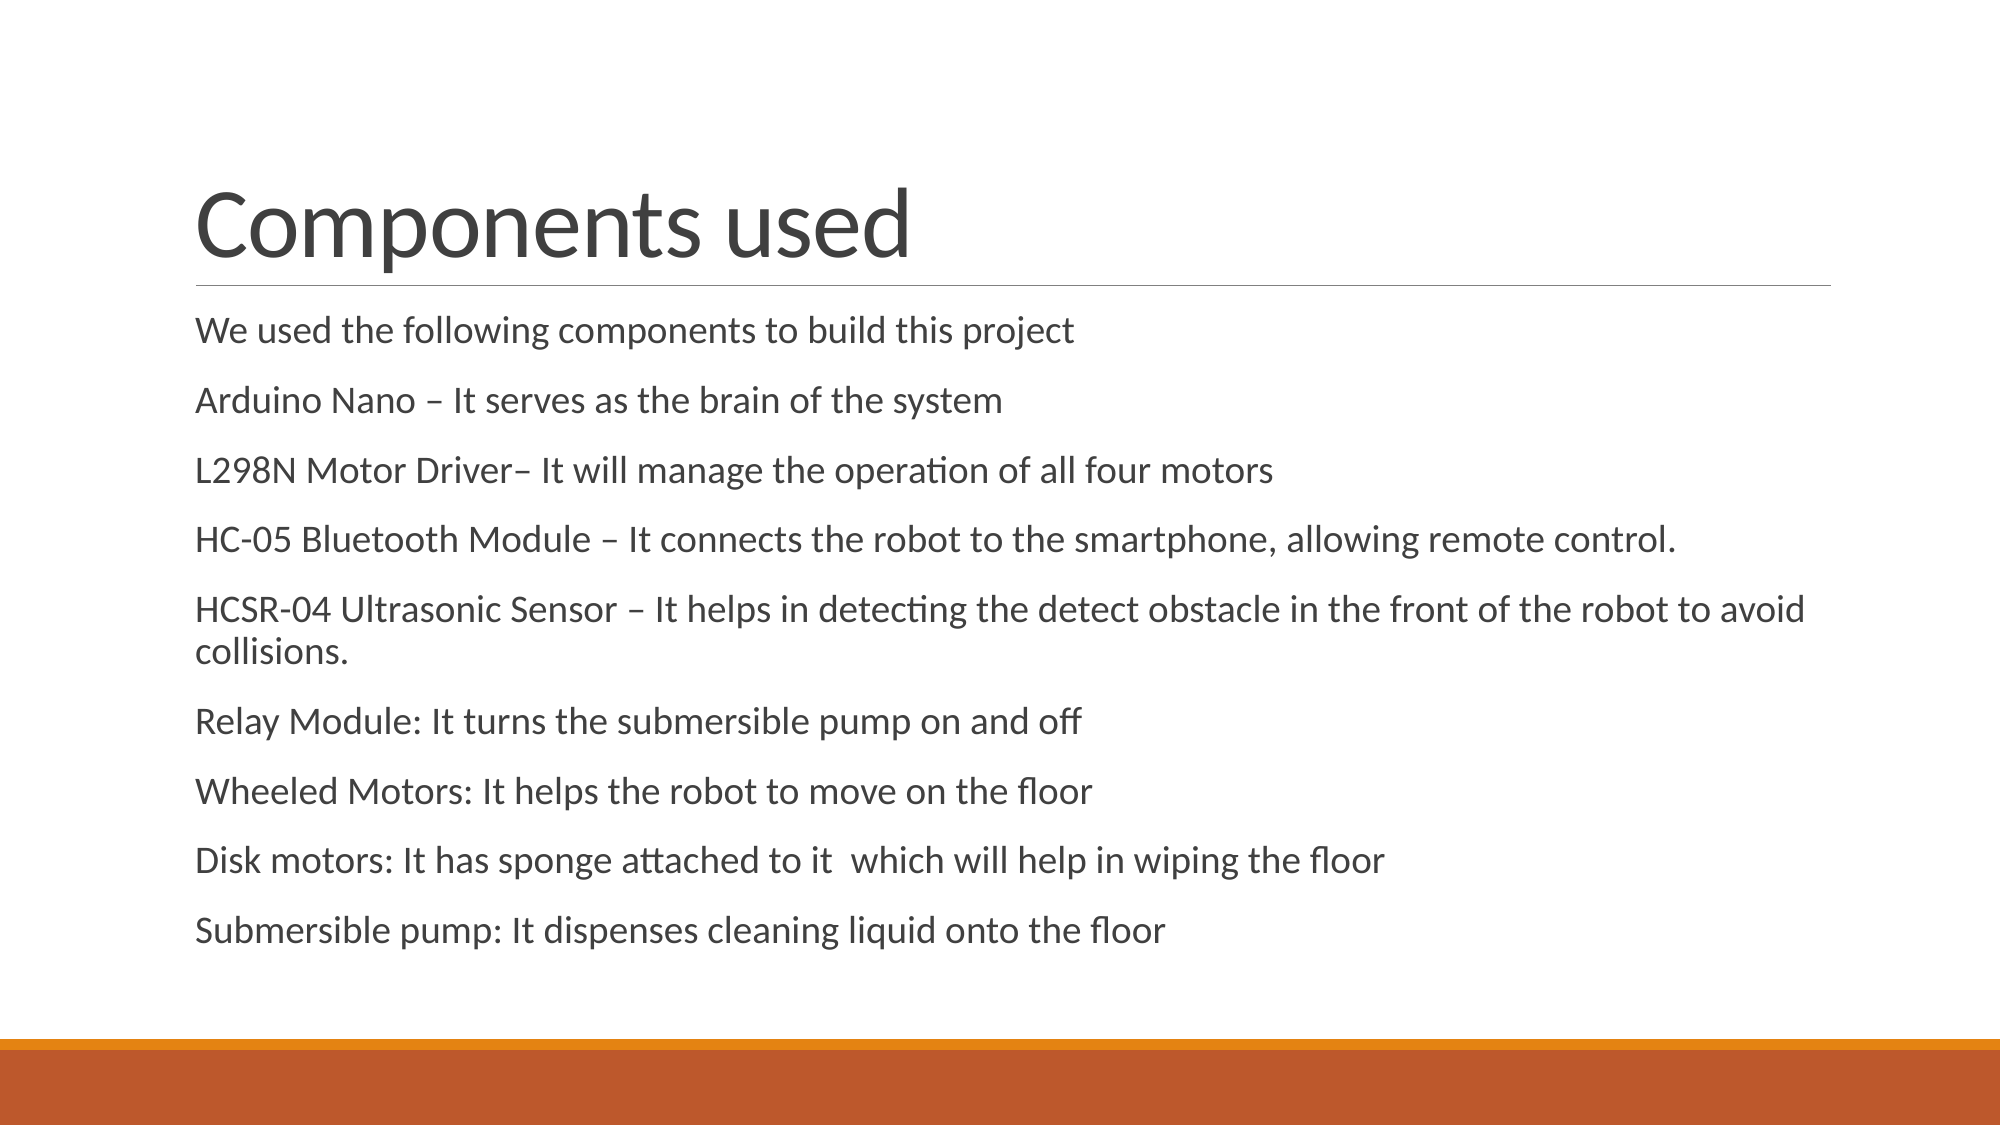

# Components used
We used the following components to build this project
Arduino Nano – It serves as the brain of the system
L298N Motor Driver– It will manage the operation of all four motors
HC-05 Bluetooth Module – It connects the robot to the smartphone, allowing remote control.
HCSR-04 Ultrasonic Sensor – It helps in detecting the detect obstacle in the front of the robot to avoid collisions.
Relay Module: It turns the submersible pump on and off
Wheeled Motors: It helps the robot to move on the floor
Disk motors: It has sponge attached to it  which will help in wiping the floor
Submersible pump: It dispenses cleaning liquid onto the floor